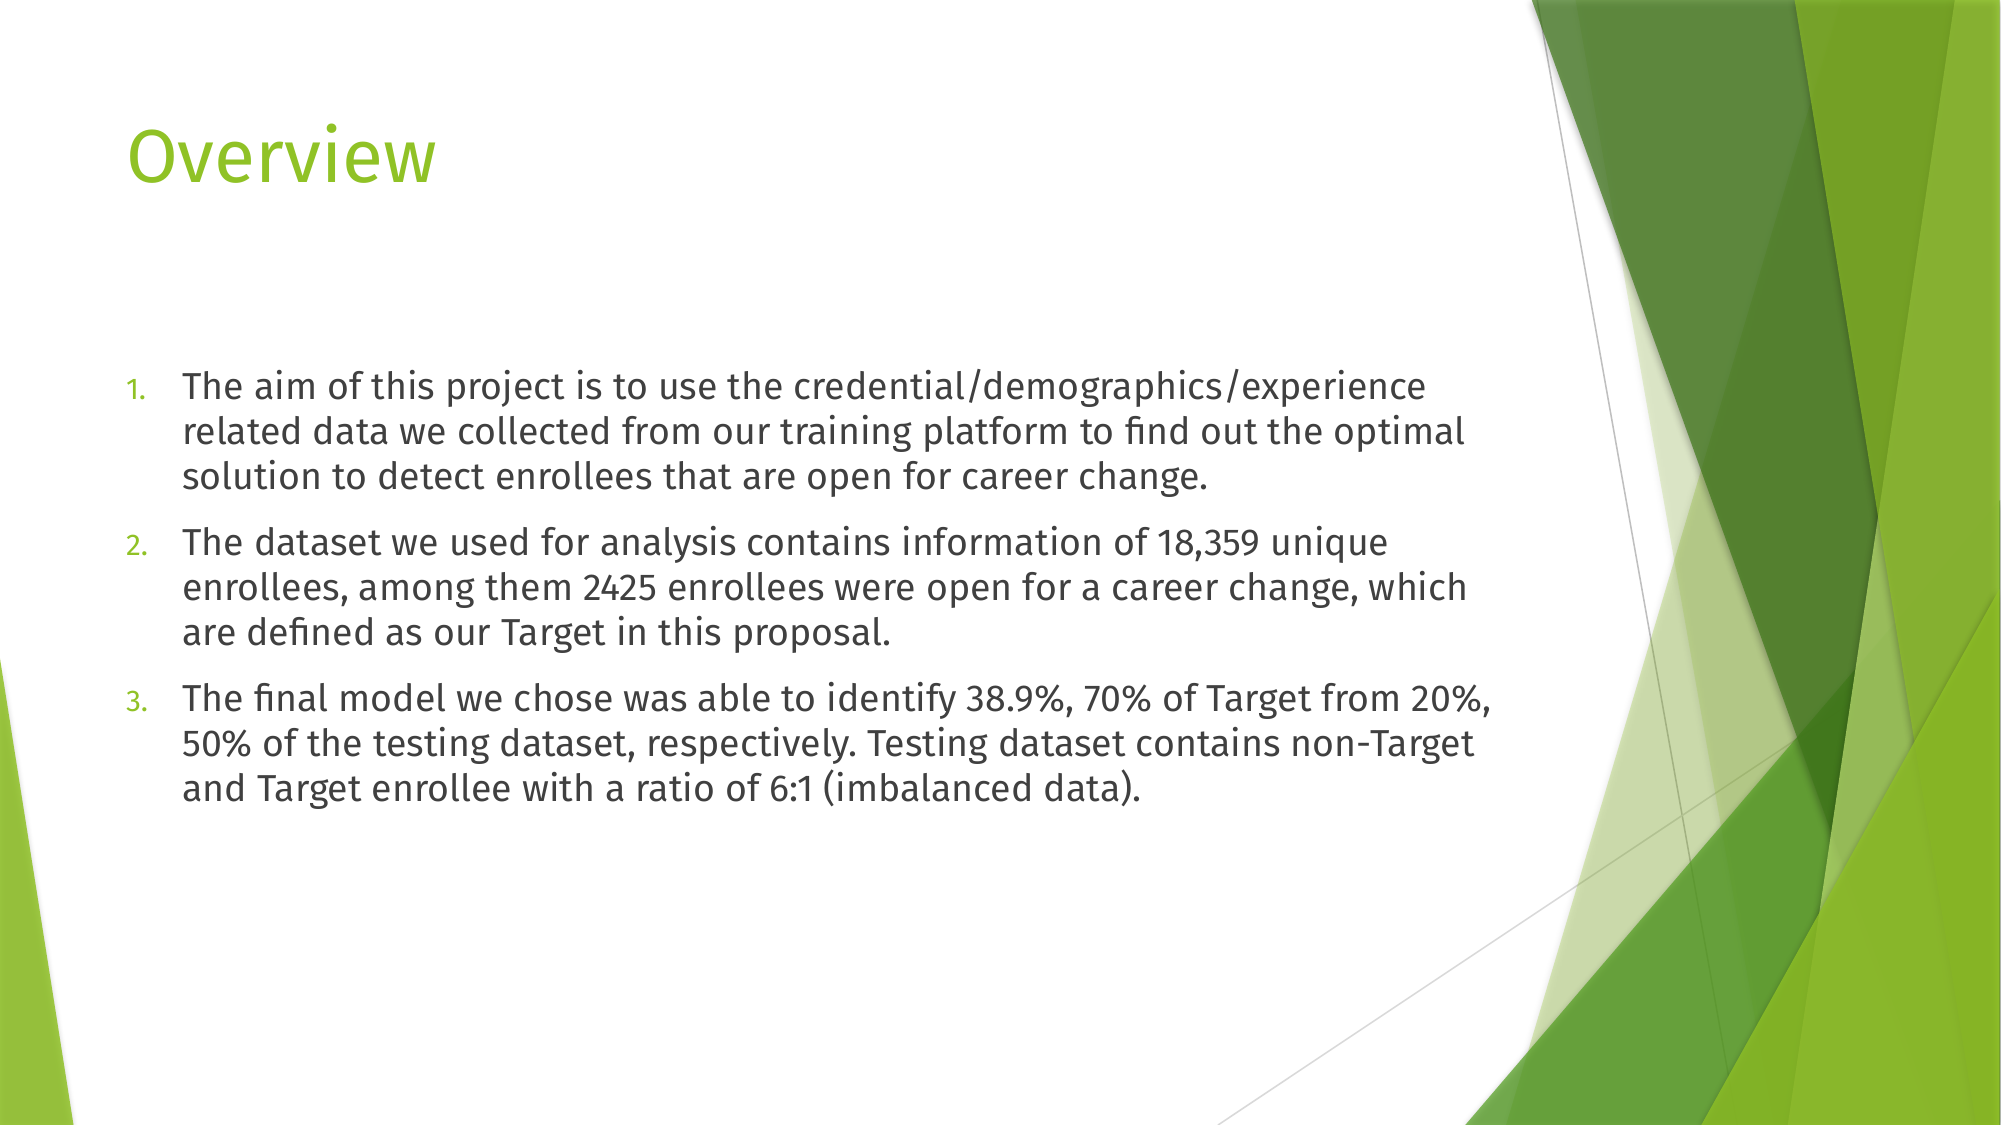

# Overview
The aim of this project is to use the credential/demographics/experience related data we collected from our training platform to find out the optimal solution to detect enrollees that are open for career change.
The dataset we used for analysis contains information of 18,359 unique enrollees, among them 2425 enrollees were open for a career change, which are defined as our Target in this proposal.
The final model we chose was able to identify 38.9%, 70% of Target from 20%, 50% of the testing dataset, respectively. Testing dataset contains non-Target and Target enrollee with a ratio of 6:1 (imbalanced data).